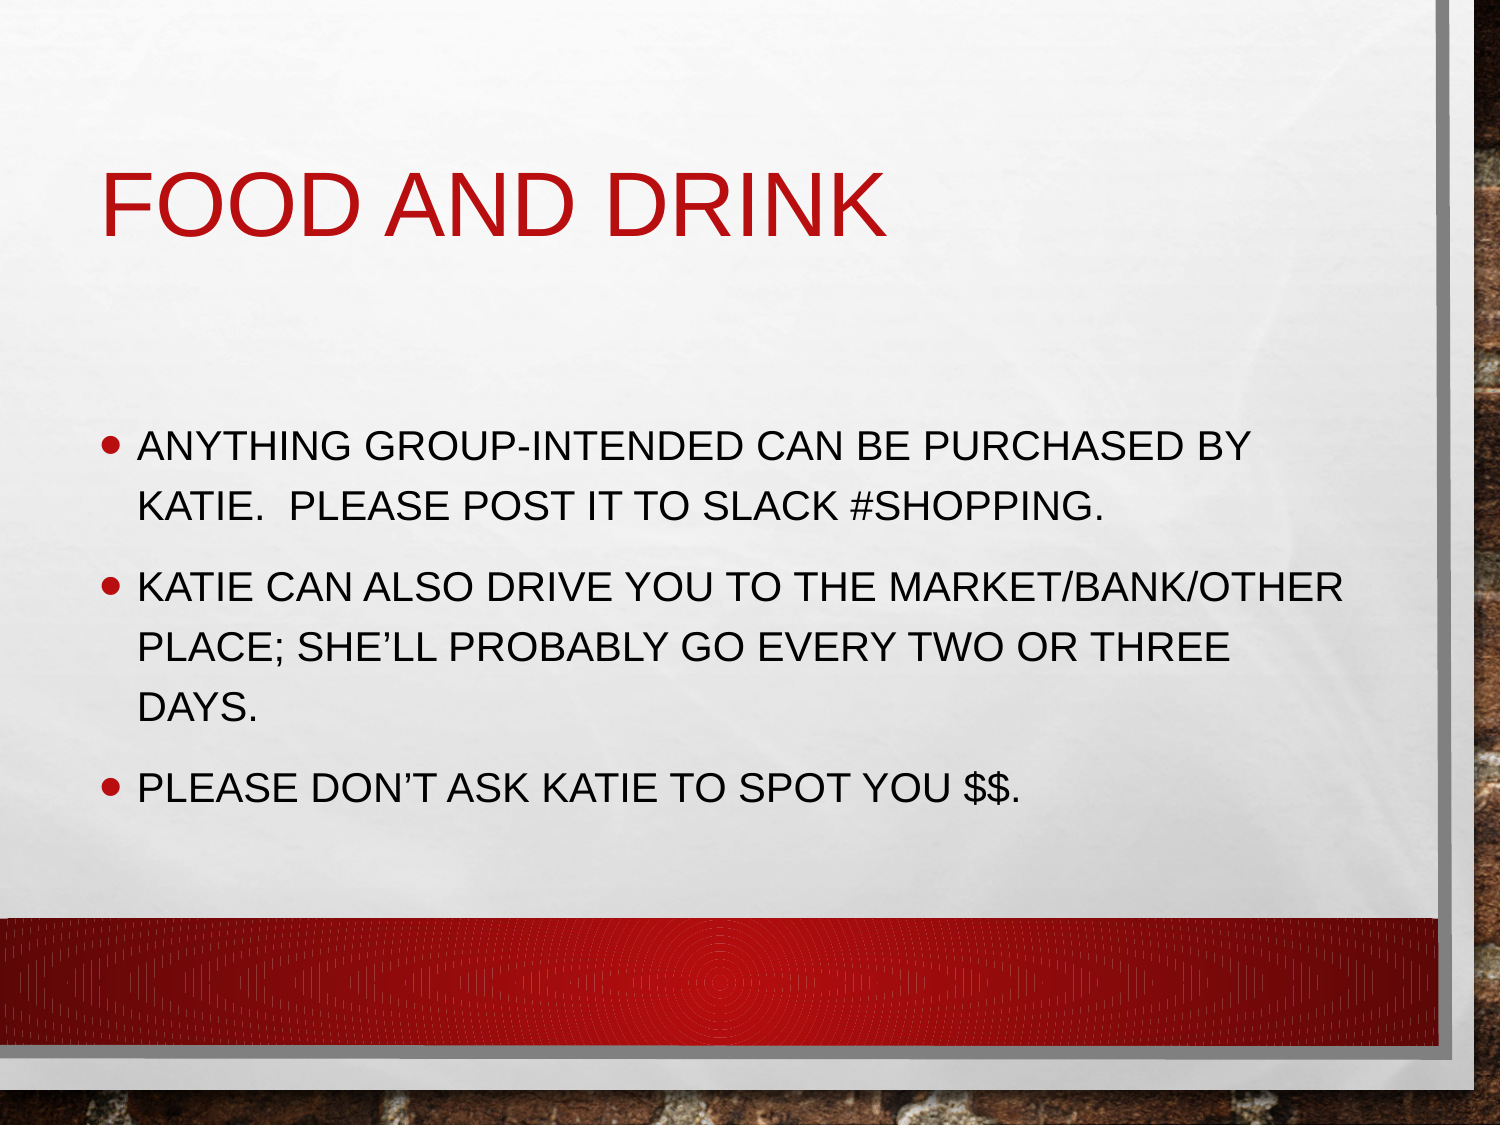

# Food and drink
Anything group-intended can be purchased by Katie.  Please post it to Slack #shopping.
Katie can also drive you to the market/bank/other place; She’ll probably go every two or three days.
Please don’t ask katie to spot you $$.